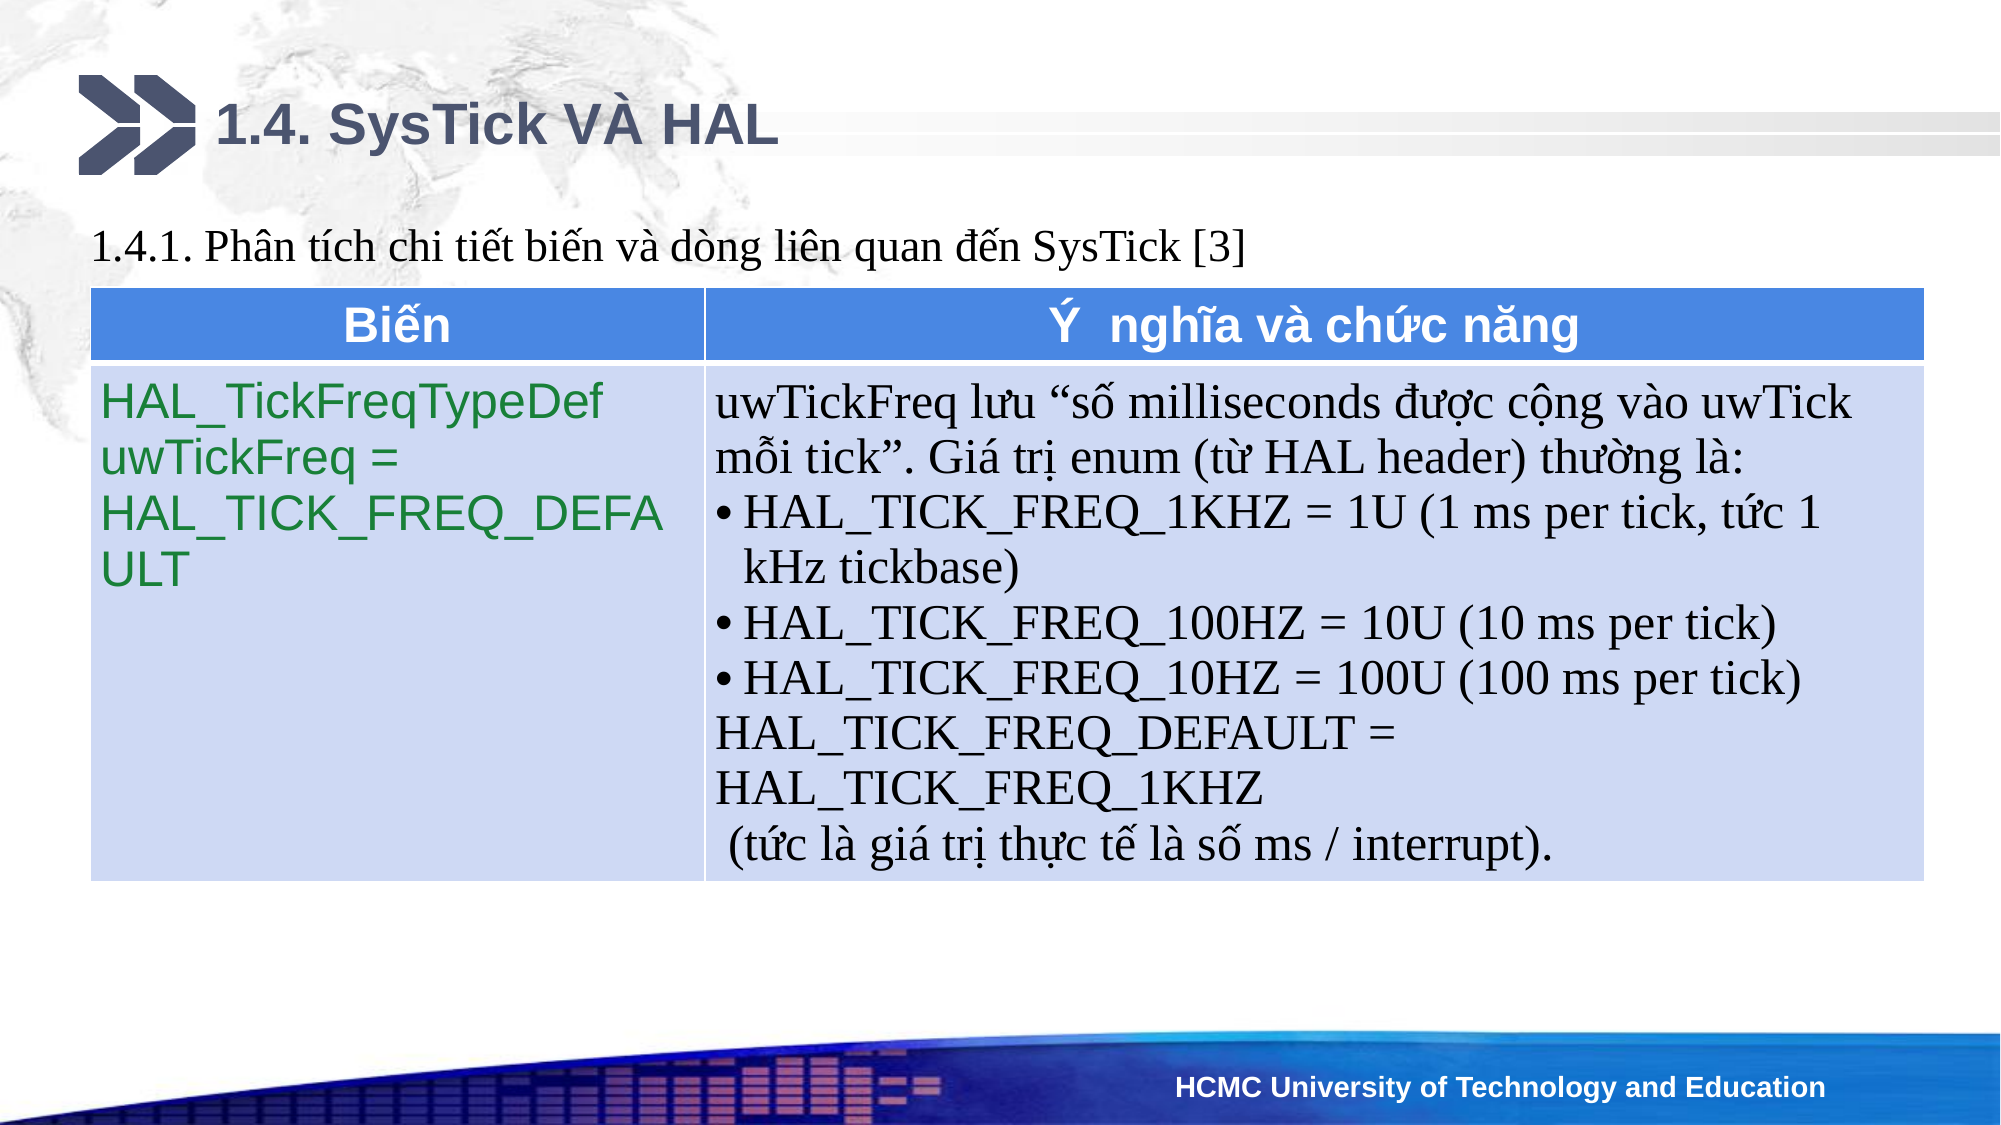

# 1.4. SysTick VÀ HAL
1.4.1. Phân tích chi tiết biến và dòng liên quan đến SysTick [3]
| Biến | Ý nghĩa và chức năng |
| --- | --- |
| HAL\_TickFreqTypeDef uwTickFreq = HAL\_TICK\_FREQ\_DEFAULT | uwTickFreq lưu “số milliseconds được cộng vào uwTick mỗi tick”. Giá trị enum (từ HAL header) thường là: HAL\_TICK\_FREQ\_1KHZ = 1U (1 ms per tick, tức 1 kHz tickbase) HAL\_TICK\_FREQ\_100HZ = 10U (10 ms per tick) HAL\_TICK\_FREQ\_10HZ = 100U (100 ms per tick) HAL\_TICK\_FREQ\_DEFAULT = HAL\_TICK\_FREQ\_1KHZ (tức là giá trị thực tế là số ms / interrupt). |